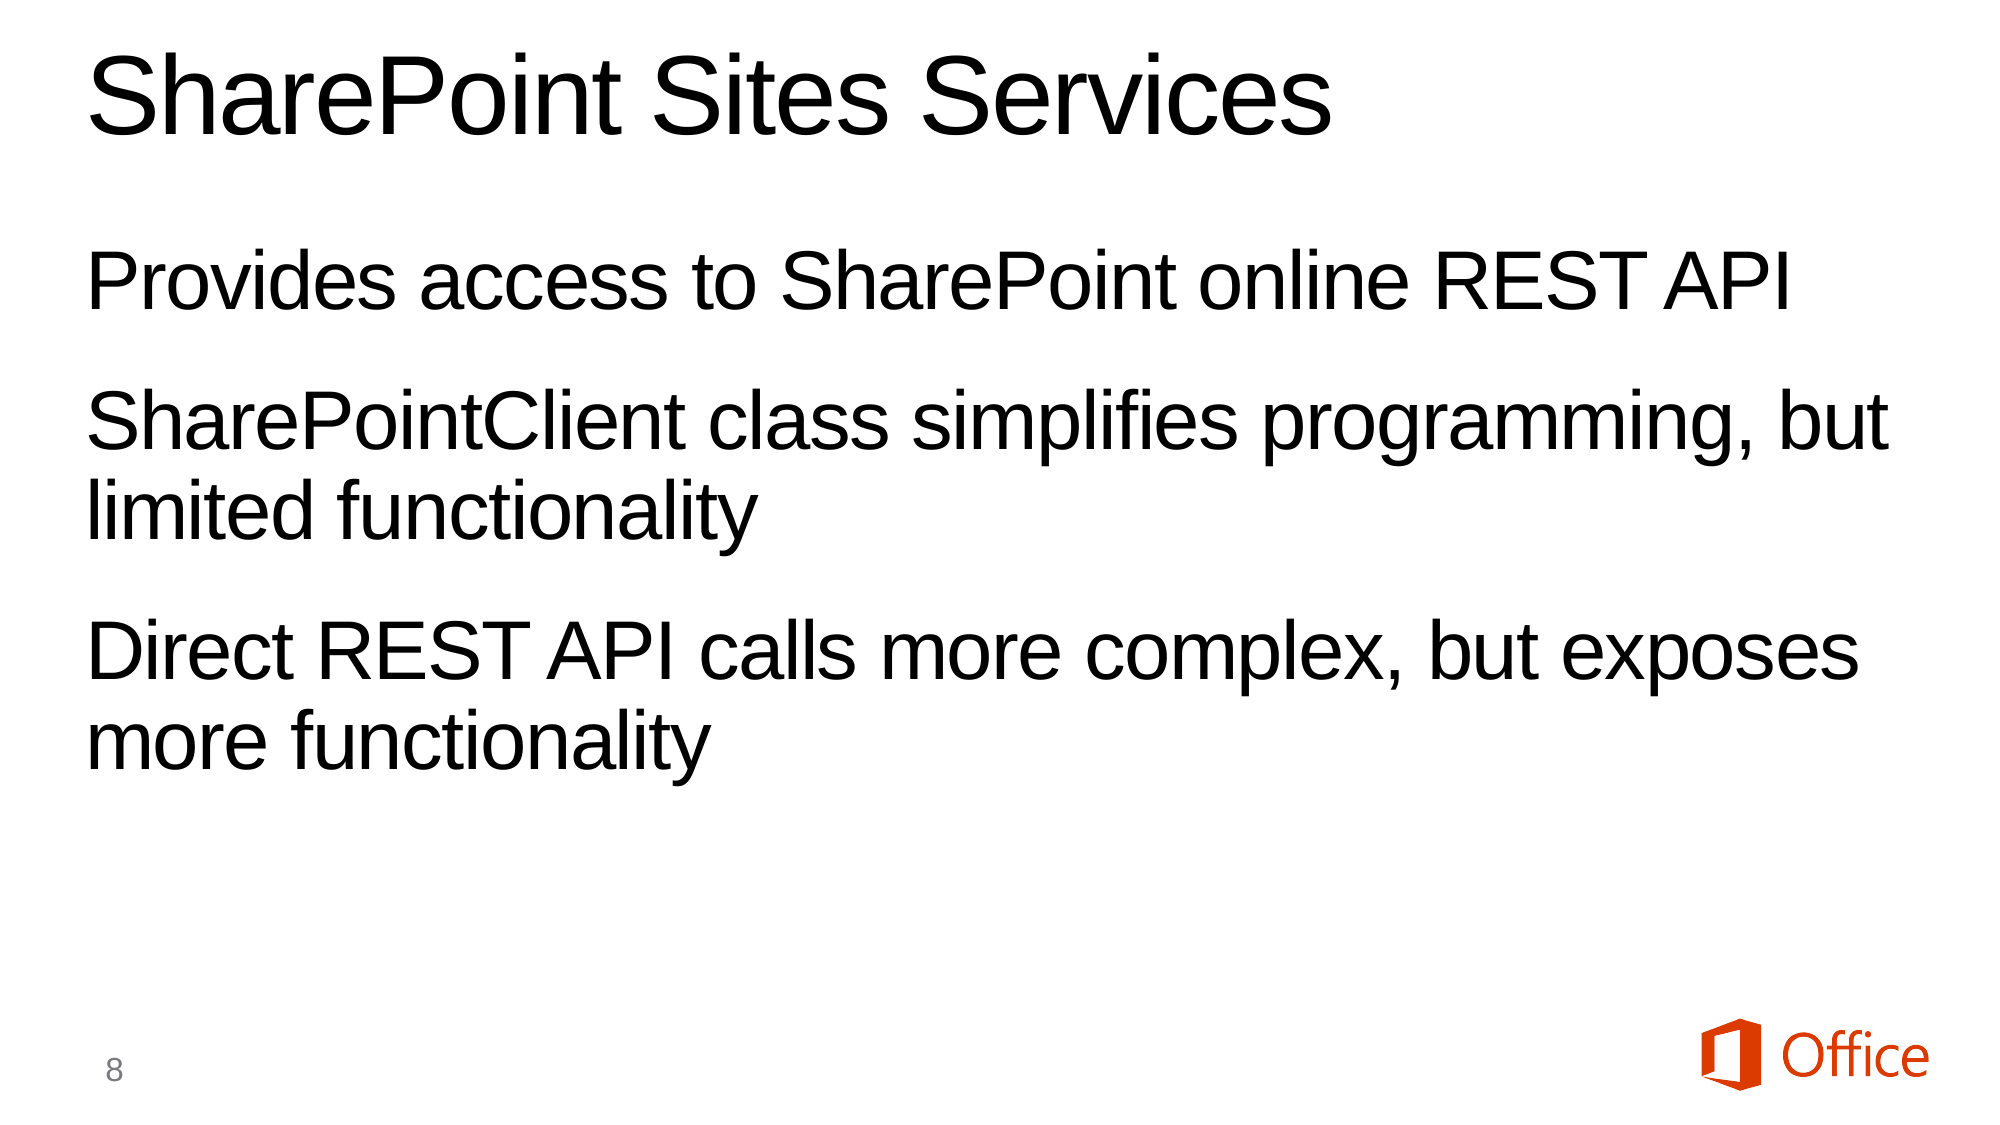

# SharePoint Sites Services
Provides access to SharePoint online REST API
SharePointClient class simplifies programming, but limited functionality
Direct REST API calls more complex, but exposes more functionality
8